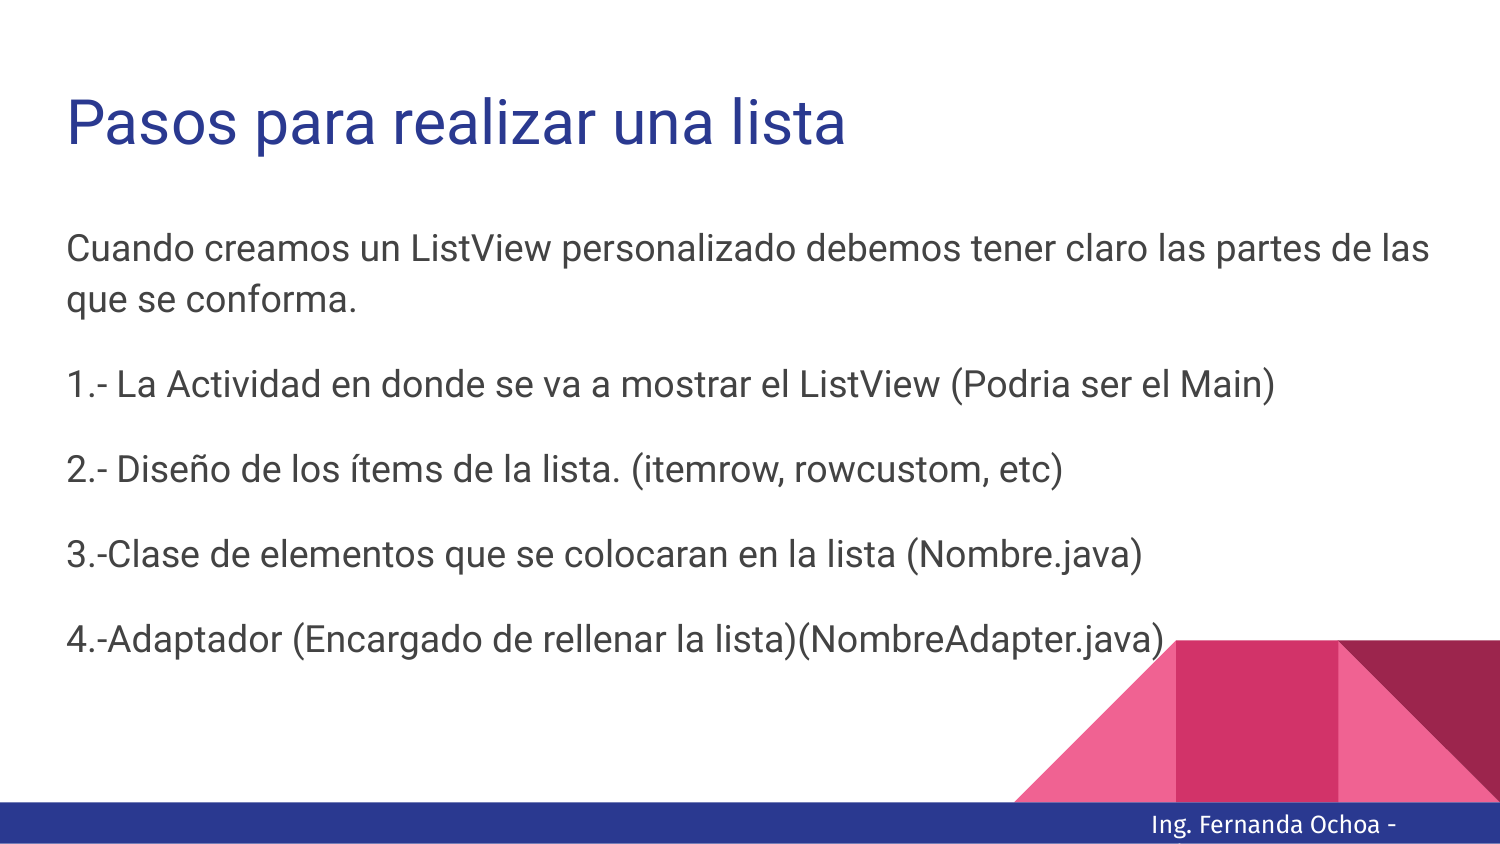

# Pasos para realizar una lista
Cuando creamos un ListView personalizado debemos tener claro las partes de las que se conforma.
1.- La Actividad en donde se va a mostrar el ListView (Podria ser el Main)
2.- Diseño de los ítems de la lista. (itemrow, rowcustom, etc)
3.-Clase de elementos que se colocaran en la lista (Nombre.java)
4.-Adaptador (Encargado de rellenar la lista)(NombreAdapter.java)

Ing. Fernanda Ochoa - @imonsh